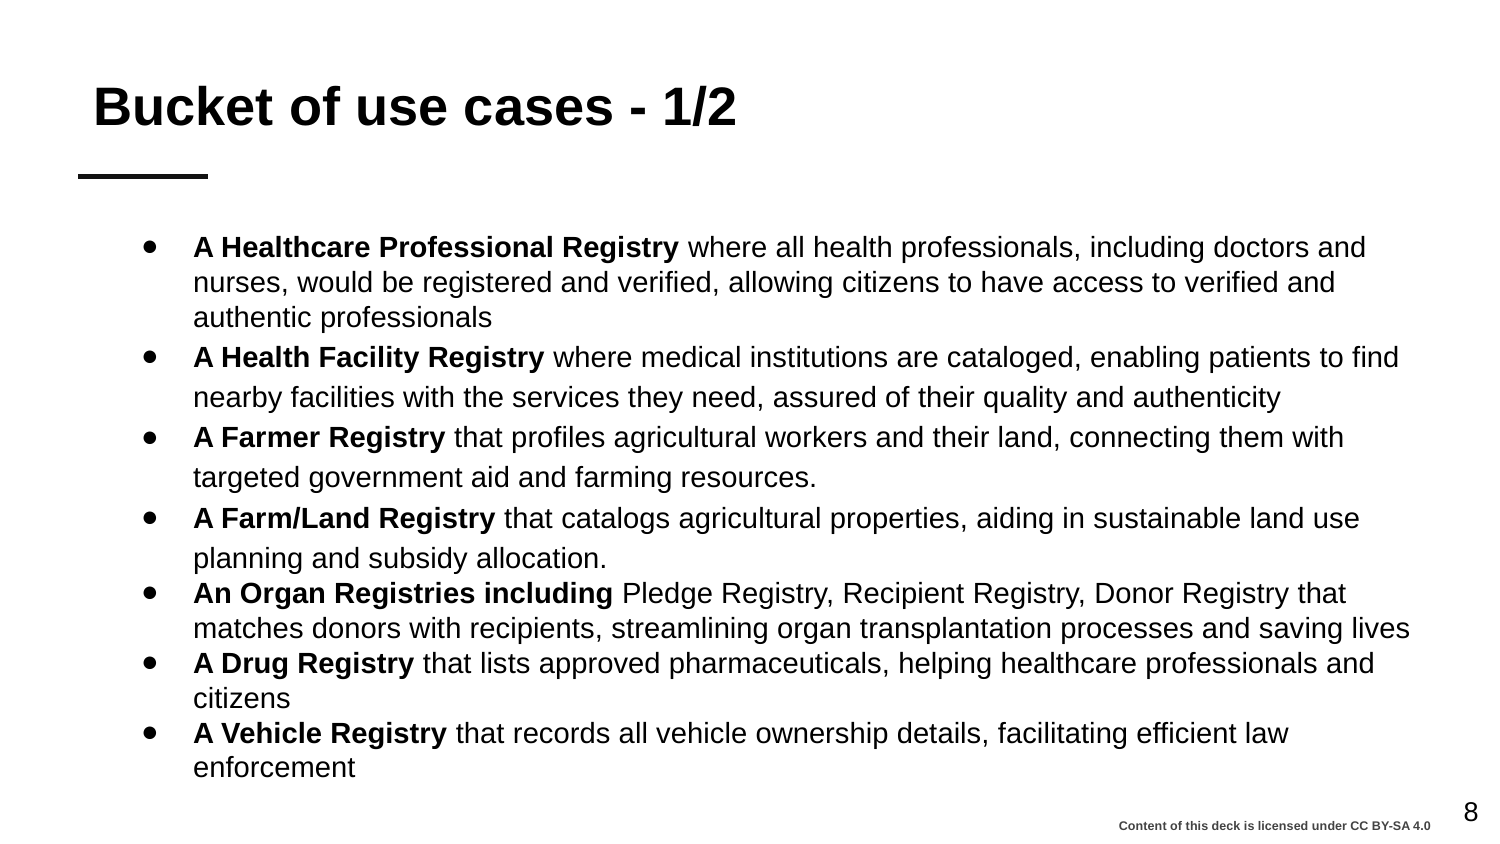

# Bucket of use cases - 1/2
A Healthcare Professional Registry where all health professionals, including doctors and nurses, would be registered and verified, allowing citizens to have access to verified and authentic professionals
A Health Facility Registry where medical institutions are cataloged, enabling patients to find nearby facilities with the services they need, assured of their quality and authenticity
A Farmer Registry that profiles agricultural workers and their land, connecting them with targeted government aid and farming resources.
A Farm/Land Registry that catalogs agricultural properties, aiding in sustainable land use planning and subsidy allocation.
An Organ Registries including Pledge Registry, Recipient Registry, Donor Registry that matches donors with recipients, streamlining organ transplantation processes and saving lives
A Drug Registry that lists approved pharmaceuticals, helping healthcare professionals and citizens
A Vehicle Registry that records all vehicle ownership details, facilitating efficient law enforcement

8